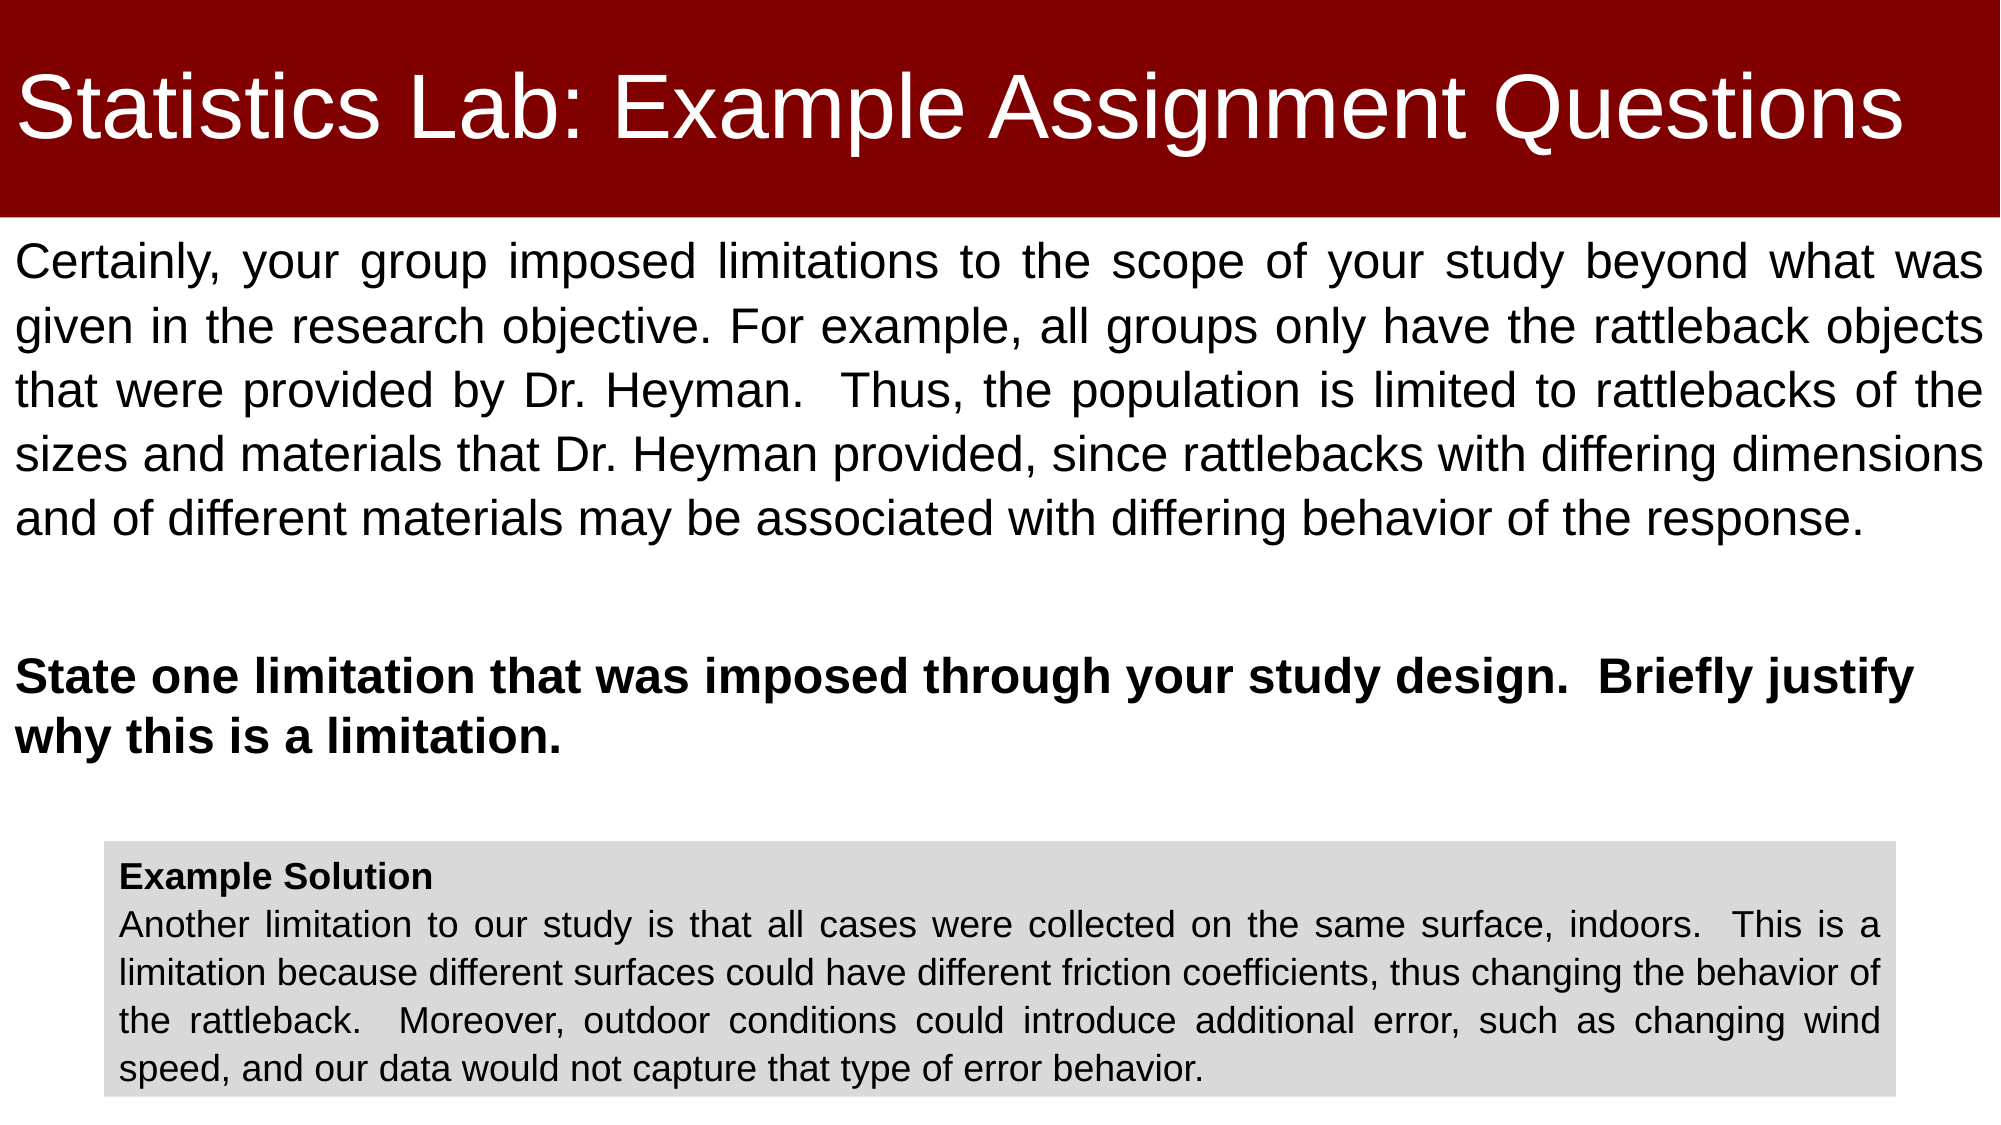

# Statistics Lab: Example Assignment Questions
Certainly, your group imposed limitations to the scope of your study beyond what was given in the research objective. For example, all groups only have the rattleback objects that were provided by Dr. Heyman.  Thus, the population is limited to rattlebacks of the sizes and materials that Dr. Heyman provided, since rattlebacks with differing dimensions and of different materials may be associated with differing behavior of the response.

State one limitation that was imposed through your study design.  Briefly justify why this is a limitation.
Example Solution
Another limitation to our study is that all cases were collected on the same surface, indoors.  This is a limitation because different surfaces could have different friction coefficients, thus changing the behavior of the rattleback.  Moreover, outdoor conditions could introduce additional error, such as changing wind speed, and our data would not capture that type of error behavior.